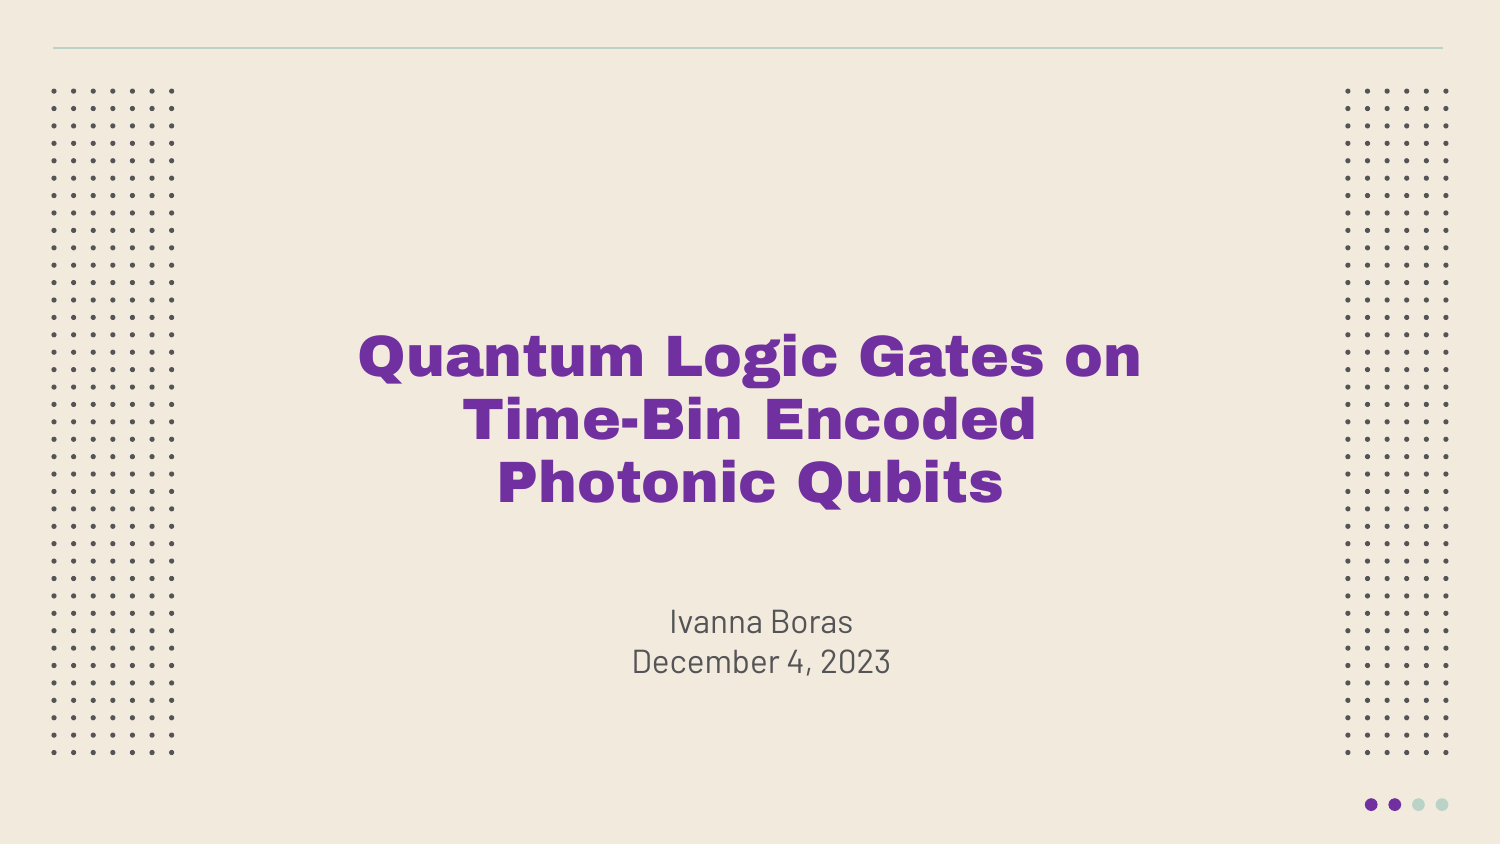

# Quantum Logic Gates on Time-Bin Encoded Photonic Qubits
Here is where your presentation begins
Ivanna Boras
December 4, 2023